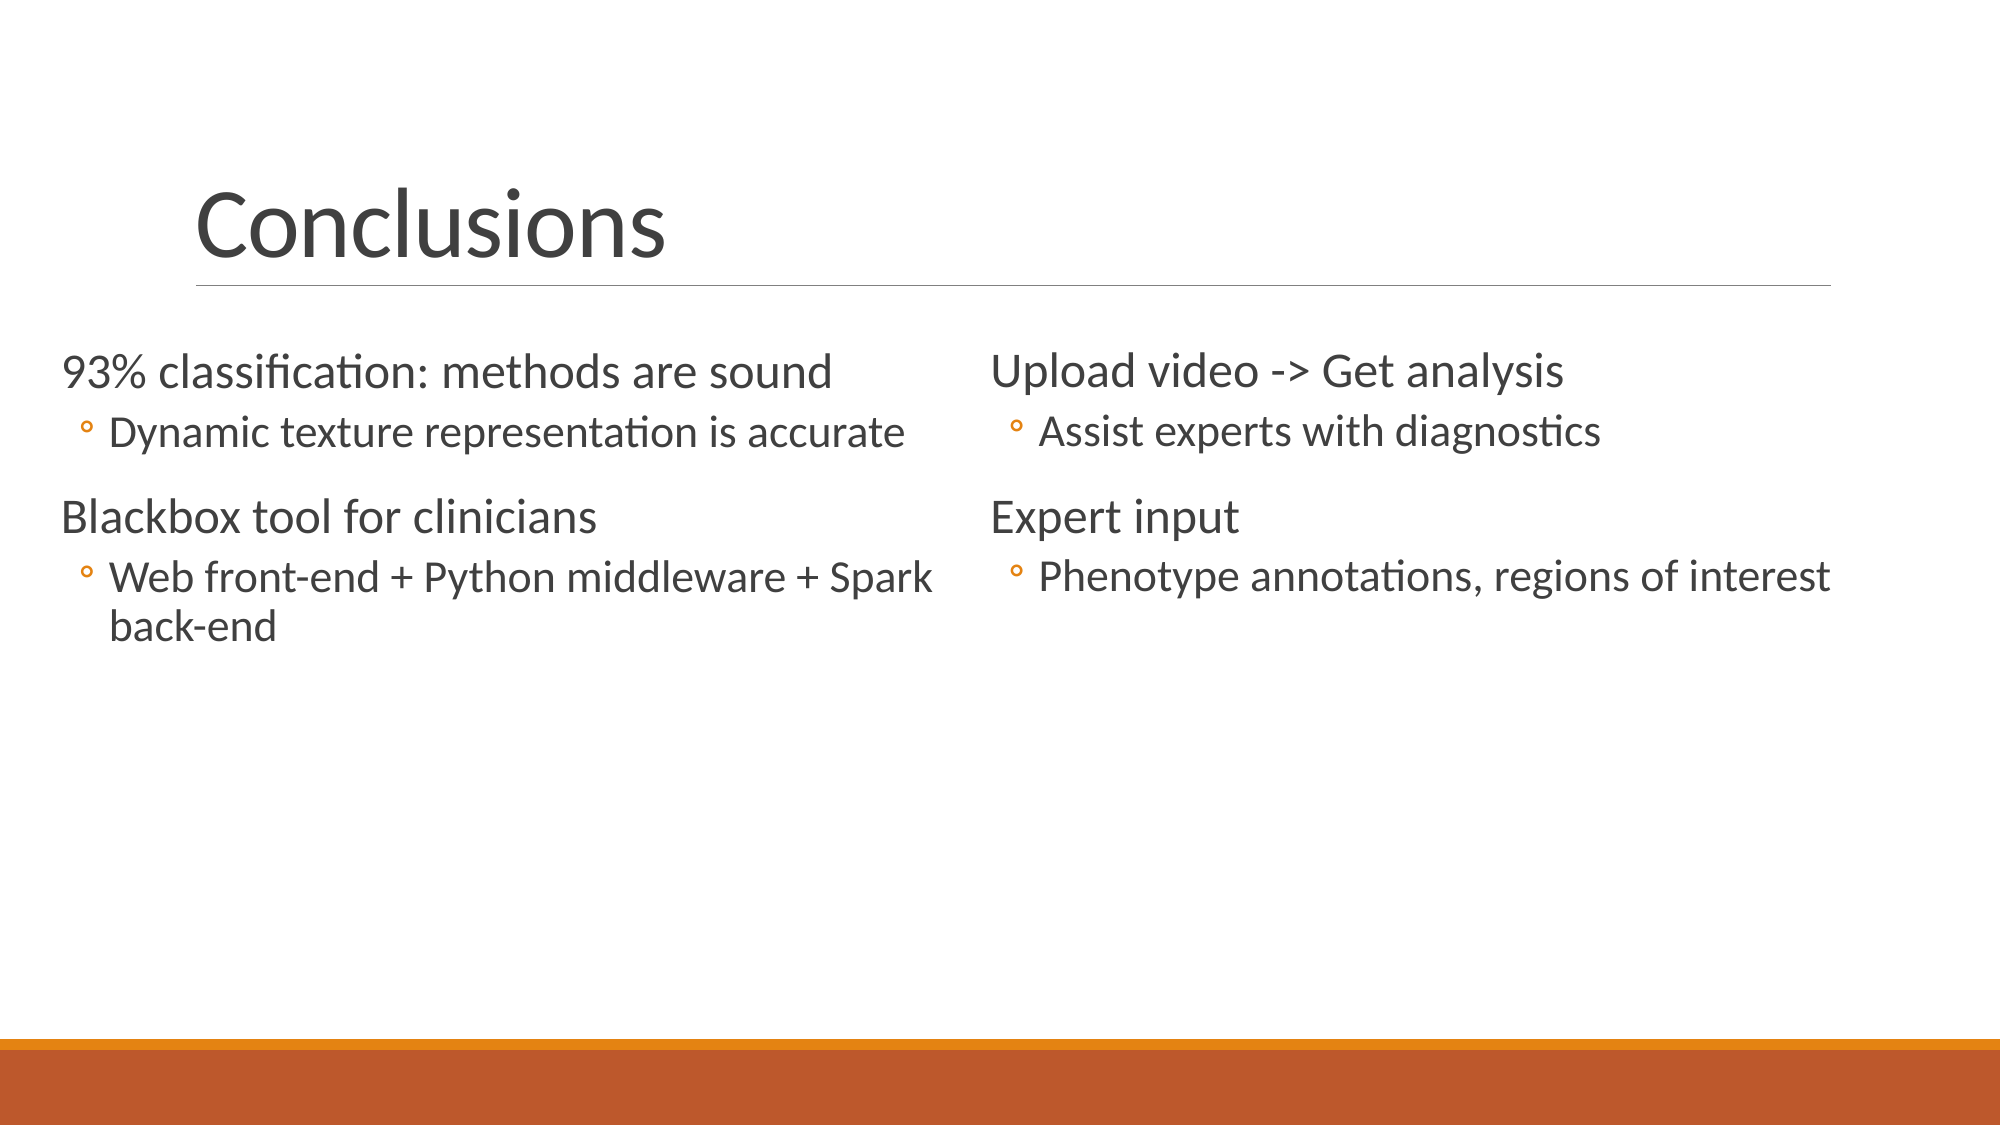

# Conclusions
Upload video -> Get analysis
Assist experts with diagnostics
Expert input
Phenotype annotations, regions of interest
93% classification: methods are sound
Dynamic texture representation is accurate
Blackbox tool for clinicians
Web front-end + Python middleware + Spark back-end